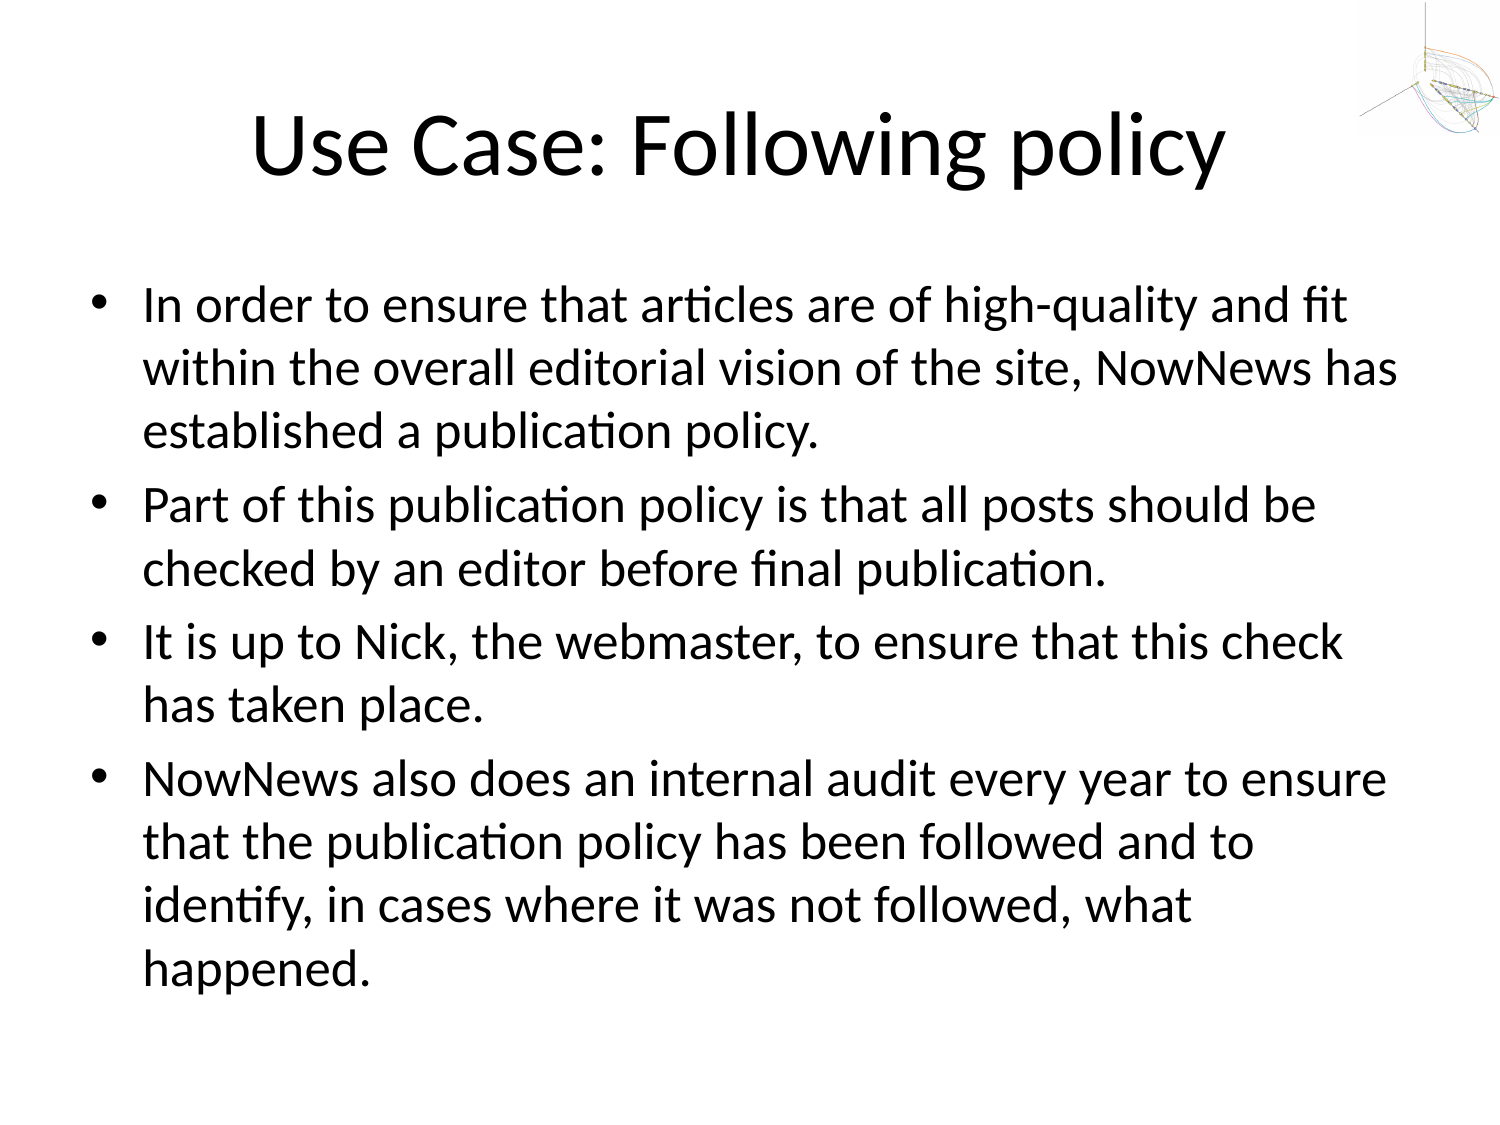

# Use Case: Following policy
In order to ensure that articles are of high-quality and fit within the overall editorial vision of the site, NowNews has established a publication policy.
Part of this publication policy is that all posts should be checked by an editor before final publication.
It is up to Nick, the webmaster, to ensure that this check has taken place.
NowNews also does an internal audit every year to ensure that the publication policy has been followed and to identify, in cases where it was not followed, what happened.